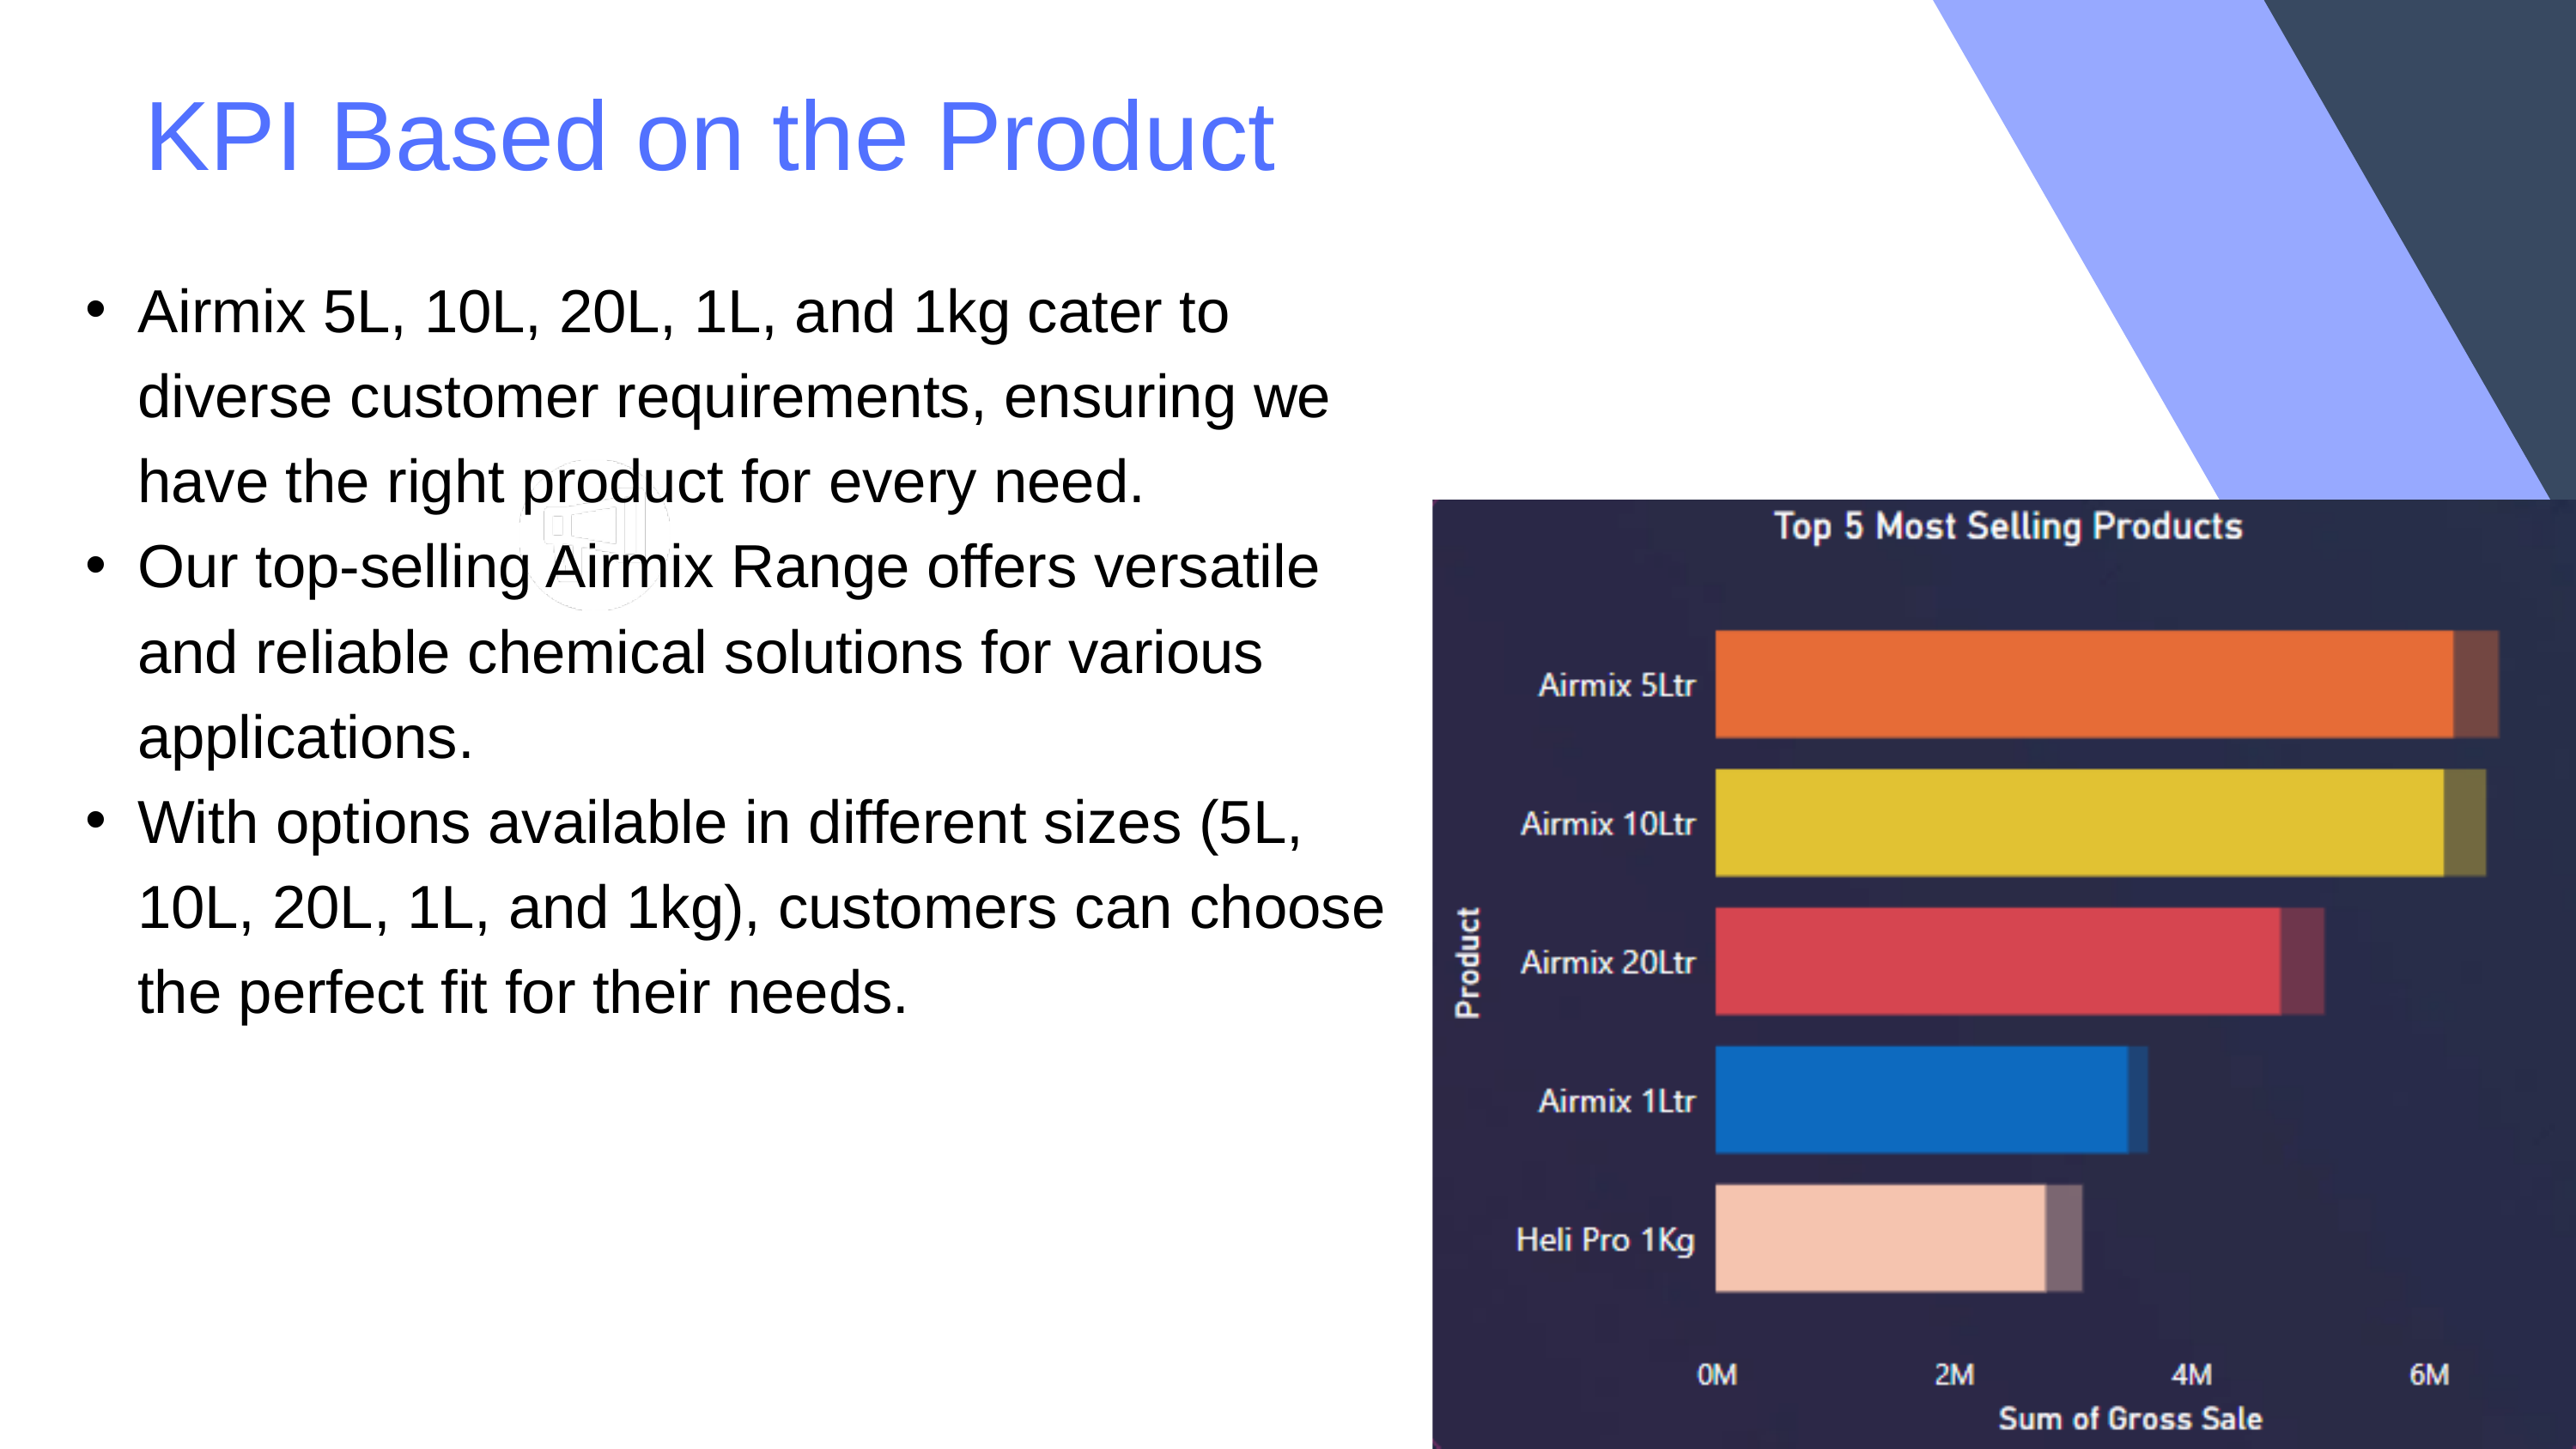

KPI Based on the Product

Airmix 5L, 10L, 20L, 1L, and 1kg cater to diverse customer requirements, ensuring we have the right product for every need.
Our top-selling Airmix Range offers versatile and reliable chemical solutions for various applications.
With options available in different sizes (5L, 10L, 20L, 1L, and 1kg), customers can choose the perfect fit for their needs.